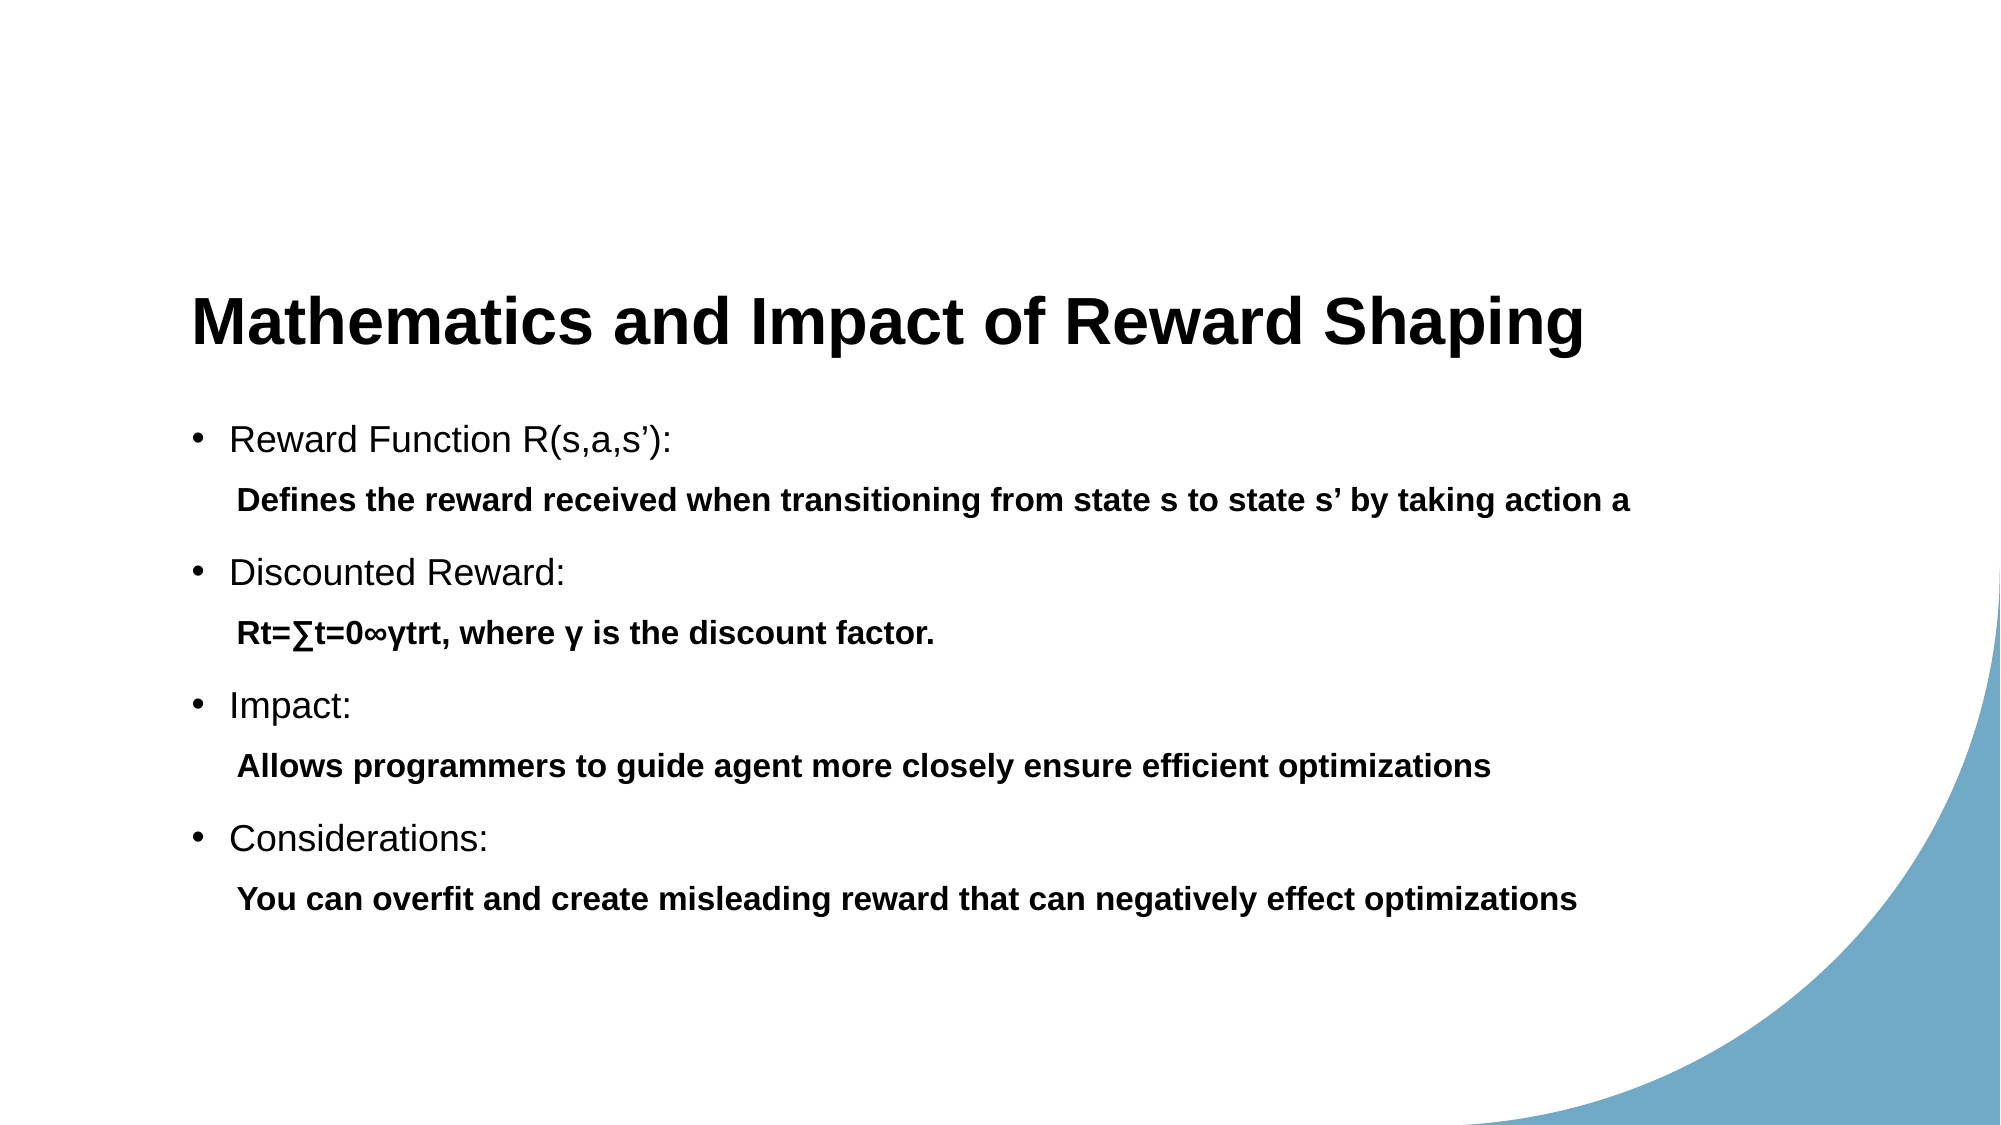

# Mathematics and Impact of Reward Shaping
Reward Function R(s,a,s’):
Defines the reward received when transitioning from state s to state s’ by taking action a
Discounted Reward:
Rt​=∑t=0∞​γtrt​, where γ is the discount factor.
Impact:
Allows programmers to guide agent more closely ensure efficient optimizations
Considerations:
You can overfit and create misleading reward that can negatively effect optimizations